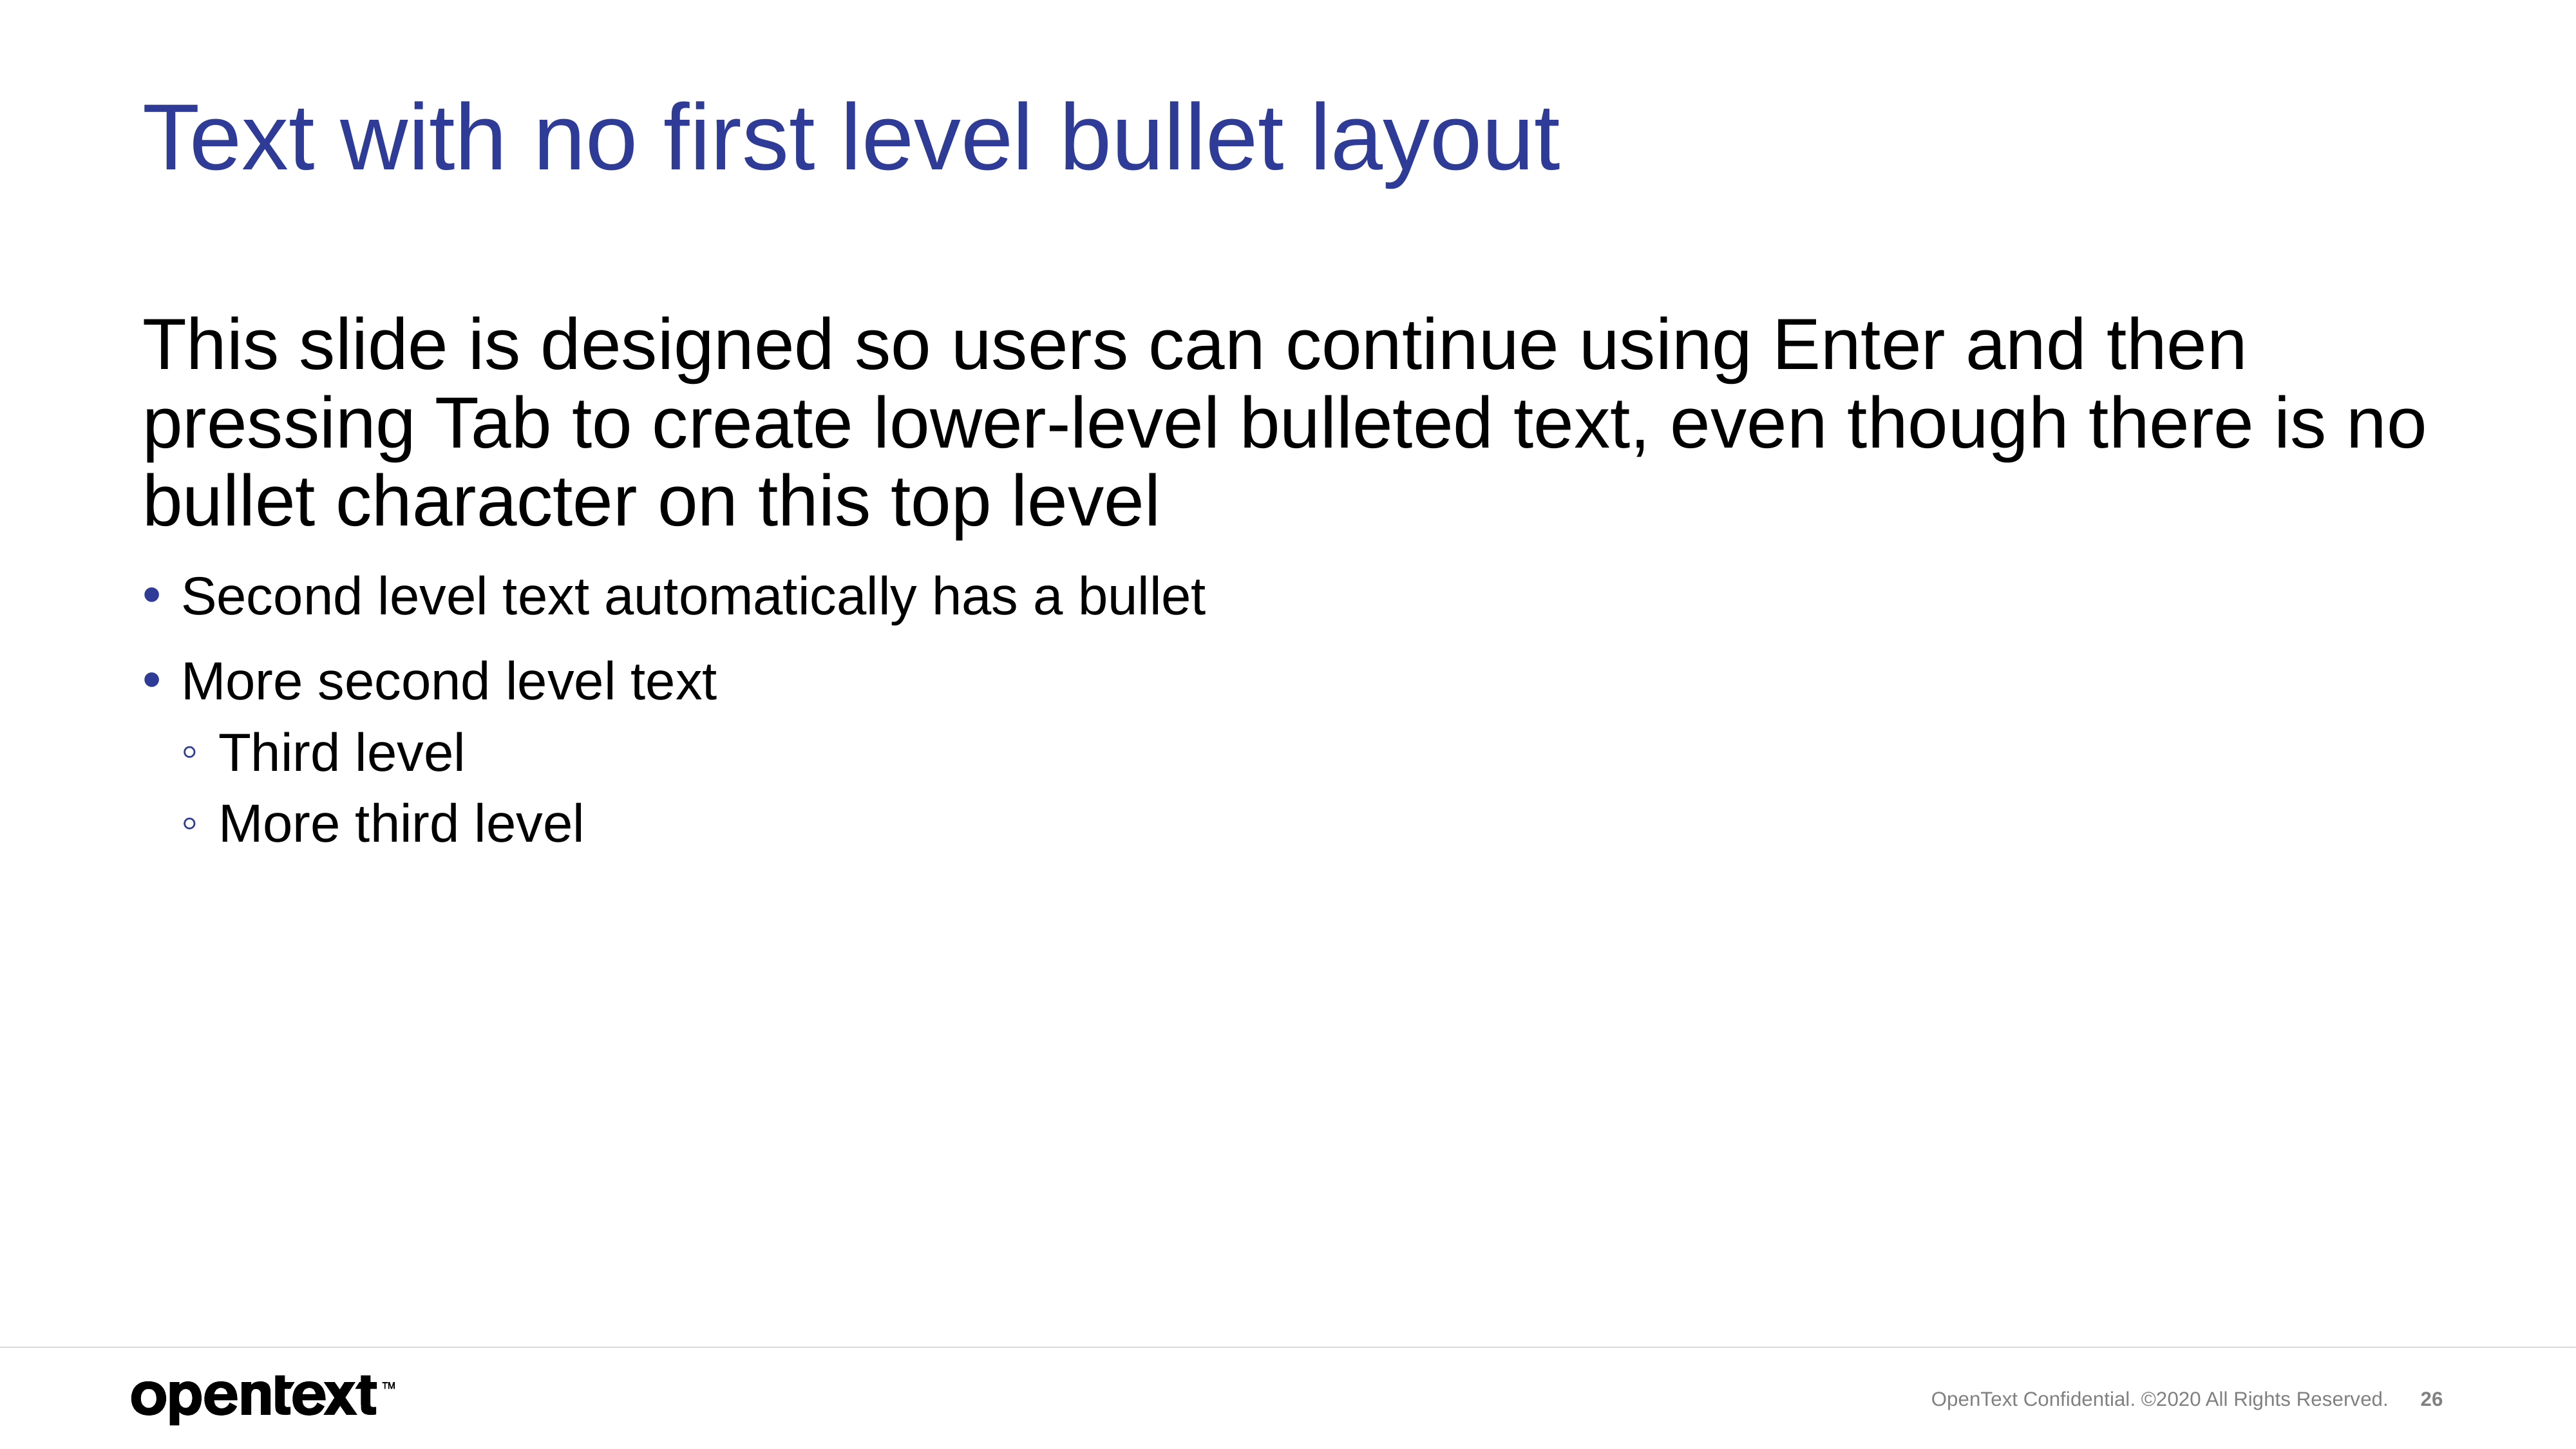

# Text with no first level bullet layout
This slide is designed so users can continue using Enter and then pressing Tab to create lower-level bulleted text, even though there is no bullet character on this top level
Second level text automatically has a bullet
More second level text
Third level
More third level